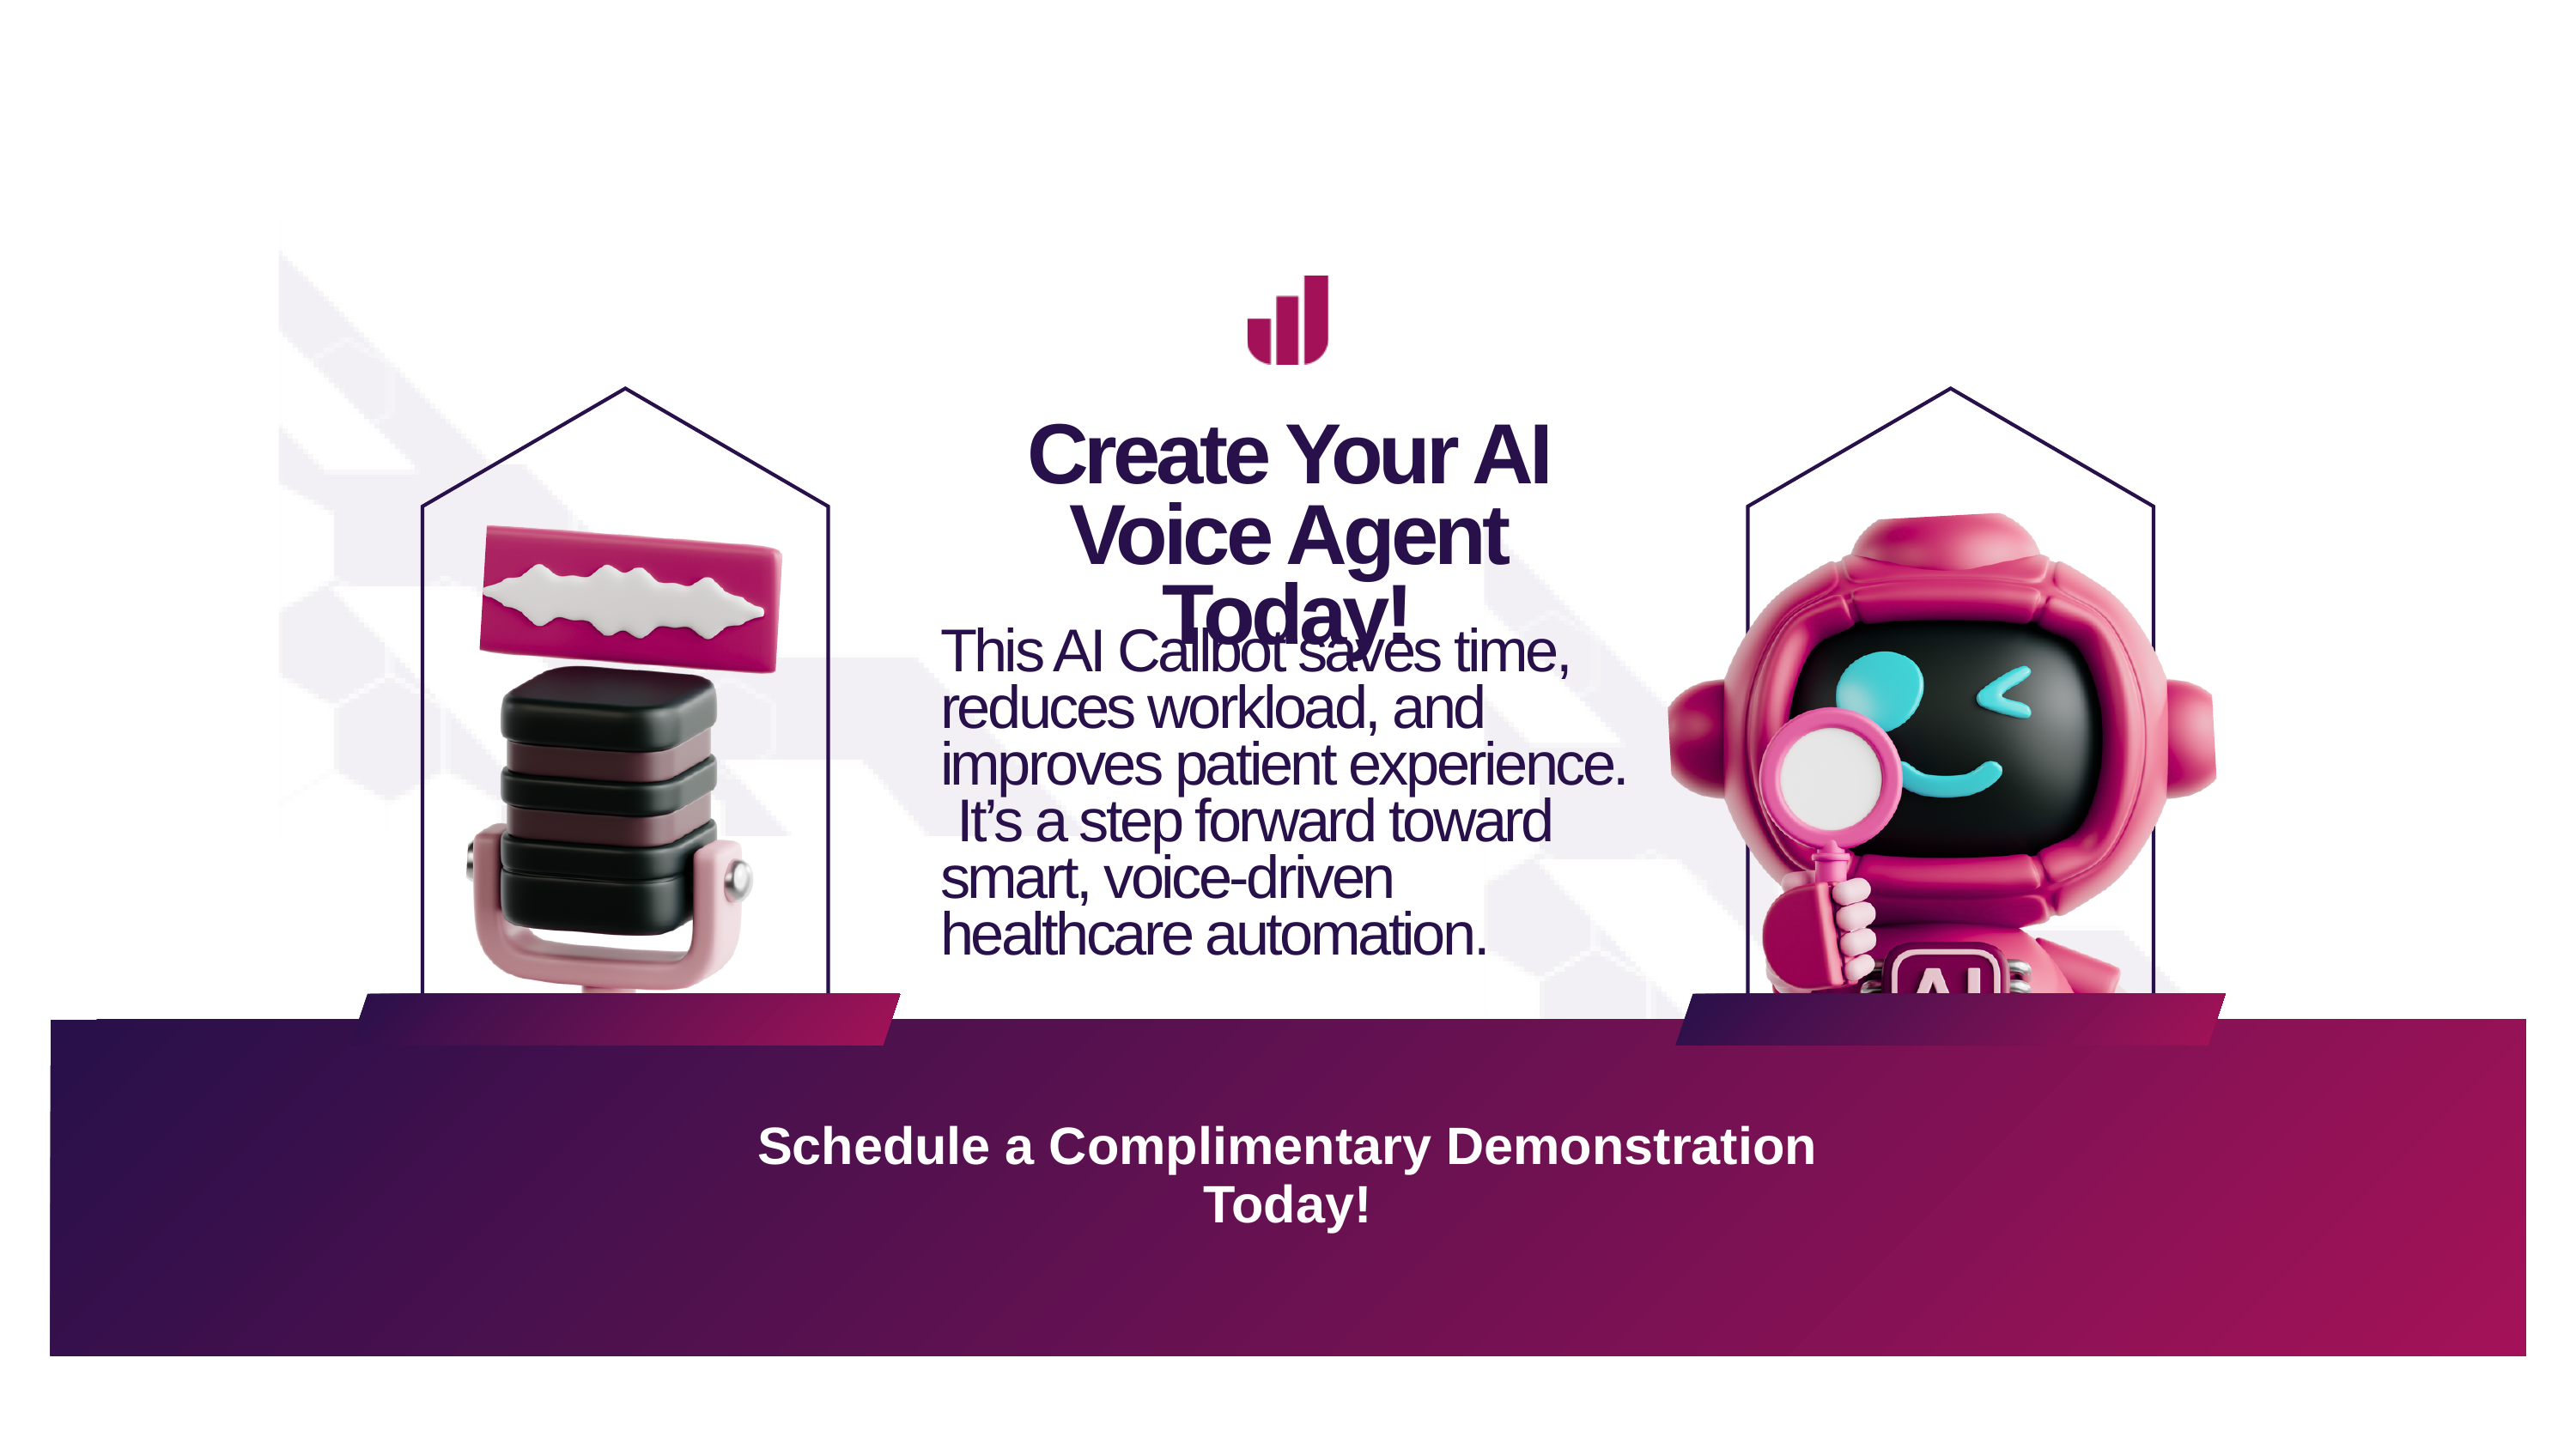

Create Your AI Voice Agent Today!

This AI Callbot saves time, reduces workload, and improves patient experience.
 It’s a step forward toward smart, voice-driven healthcare automation.

Schedule a Complimentary Demonstration Today!